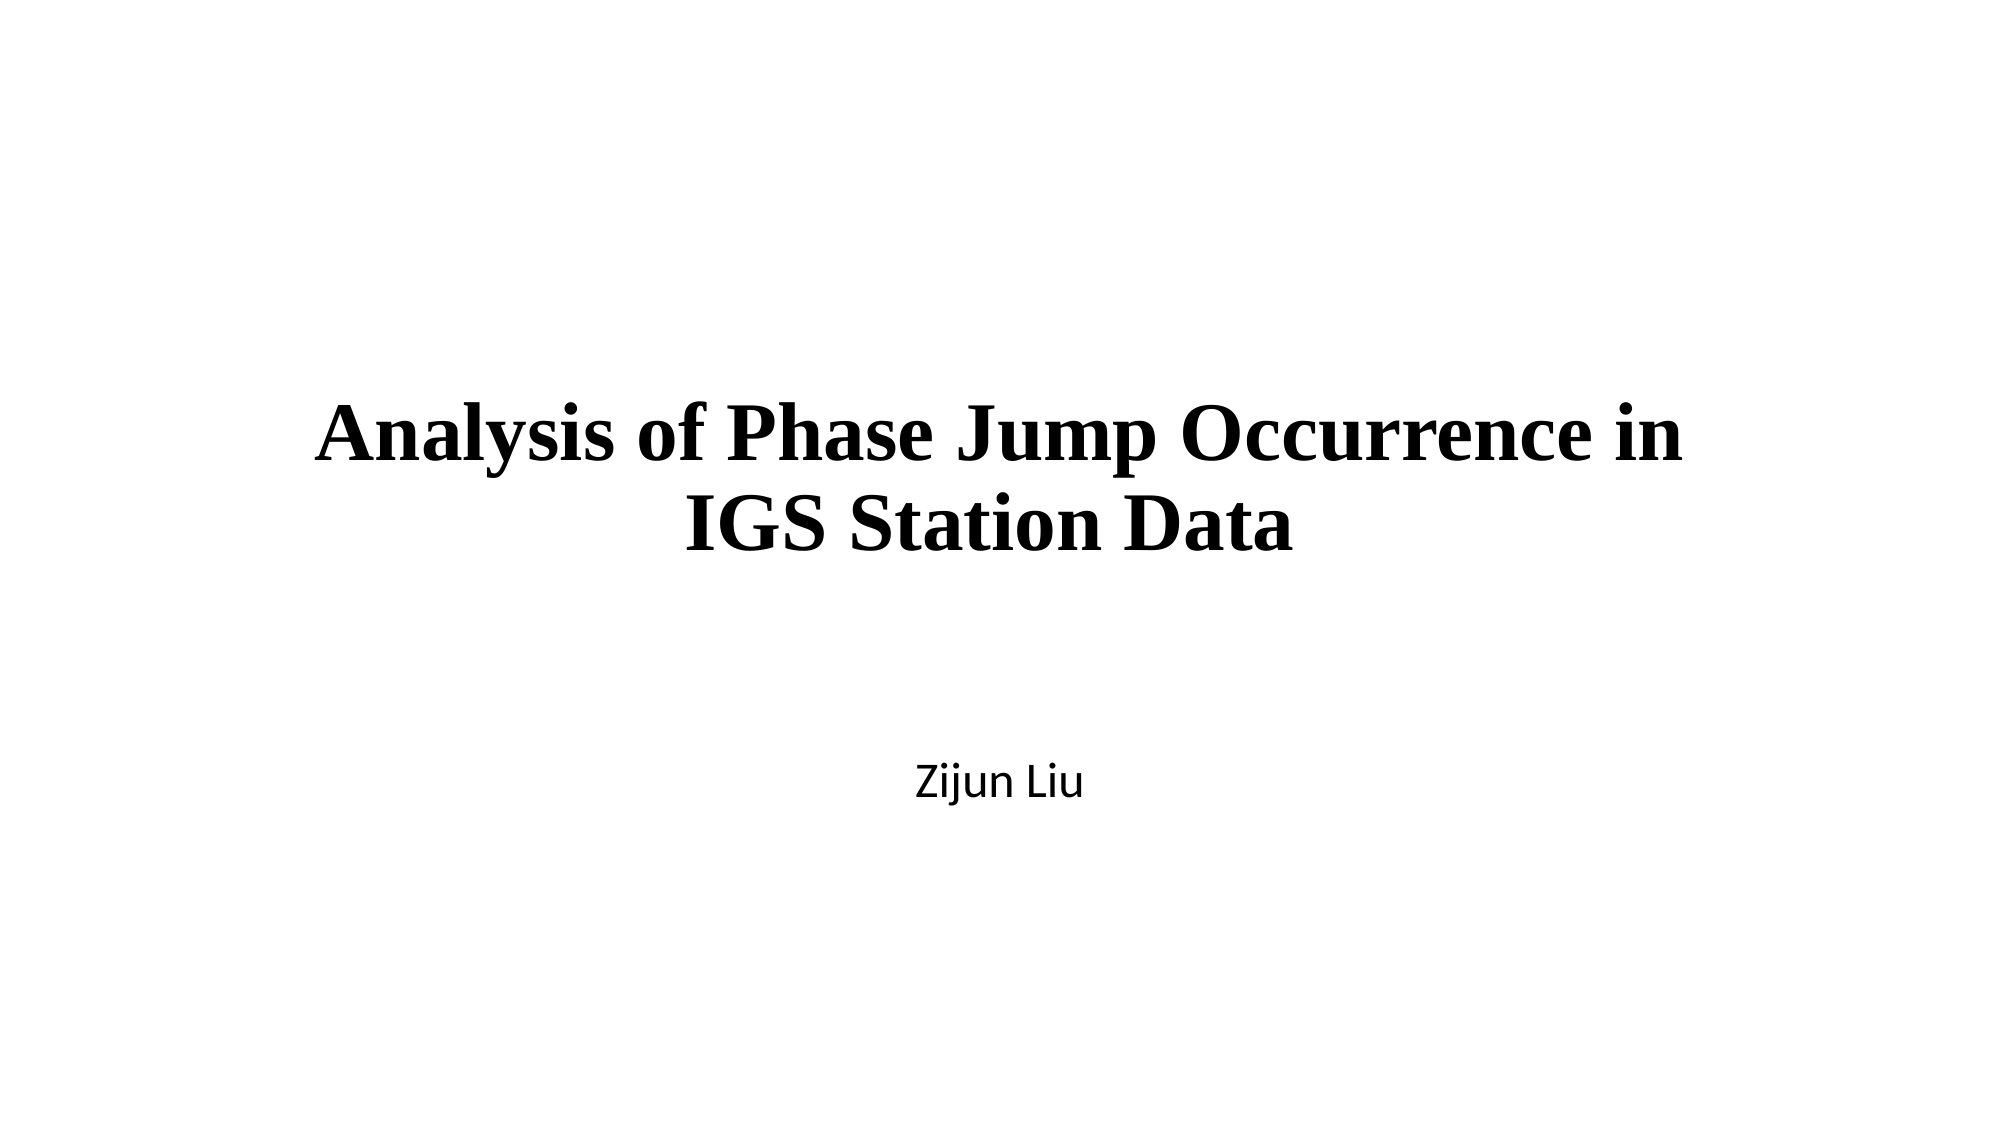

# Analysis of Phase Jump Occurrence in IGS Station Data

Zijun Liu